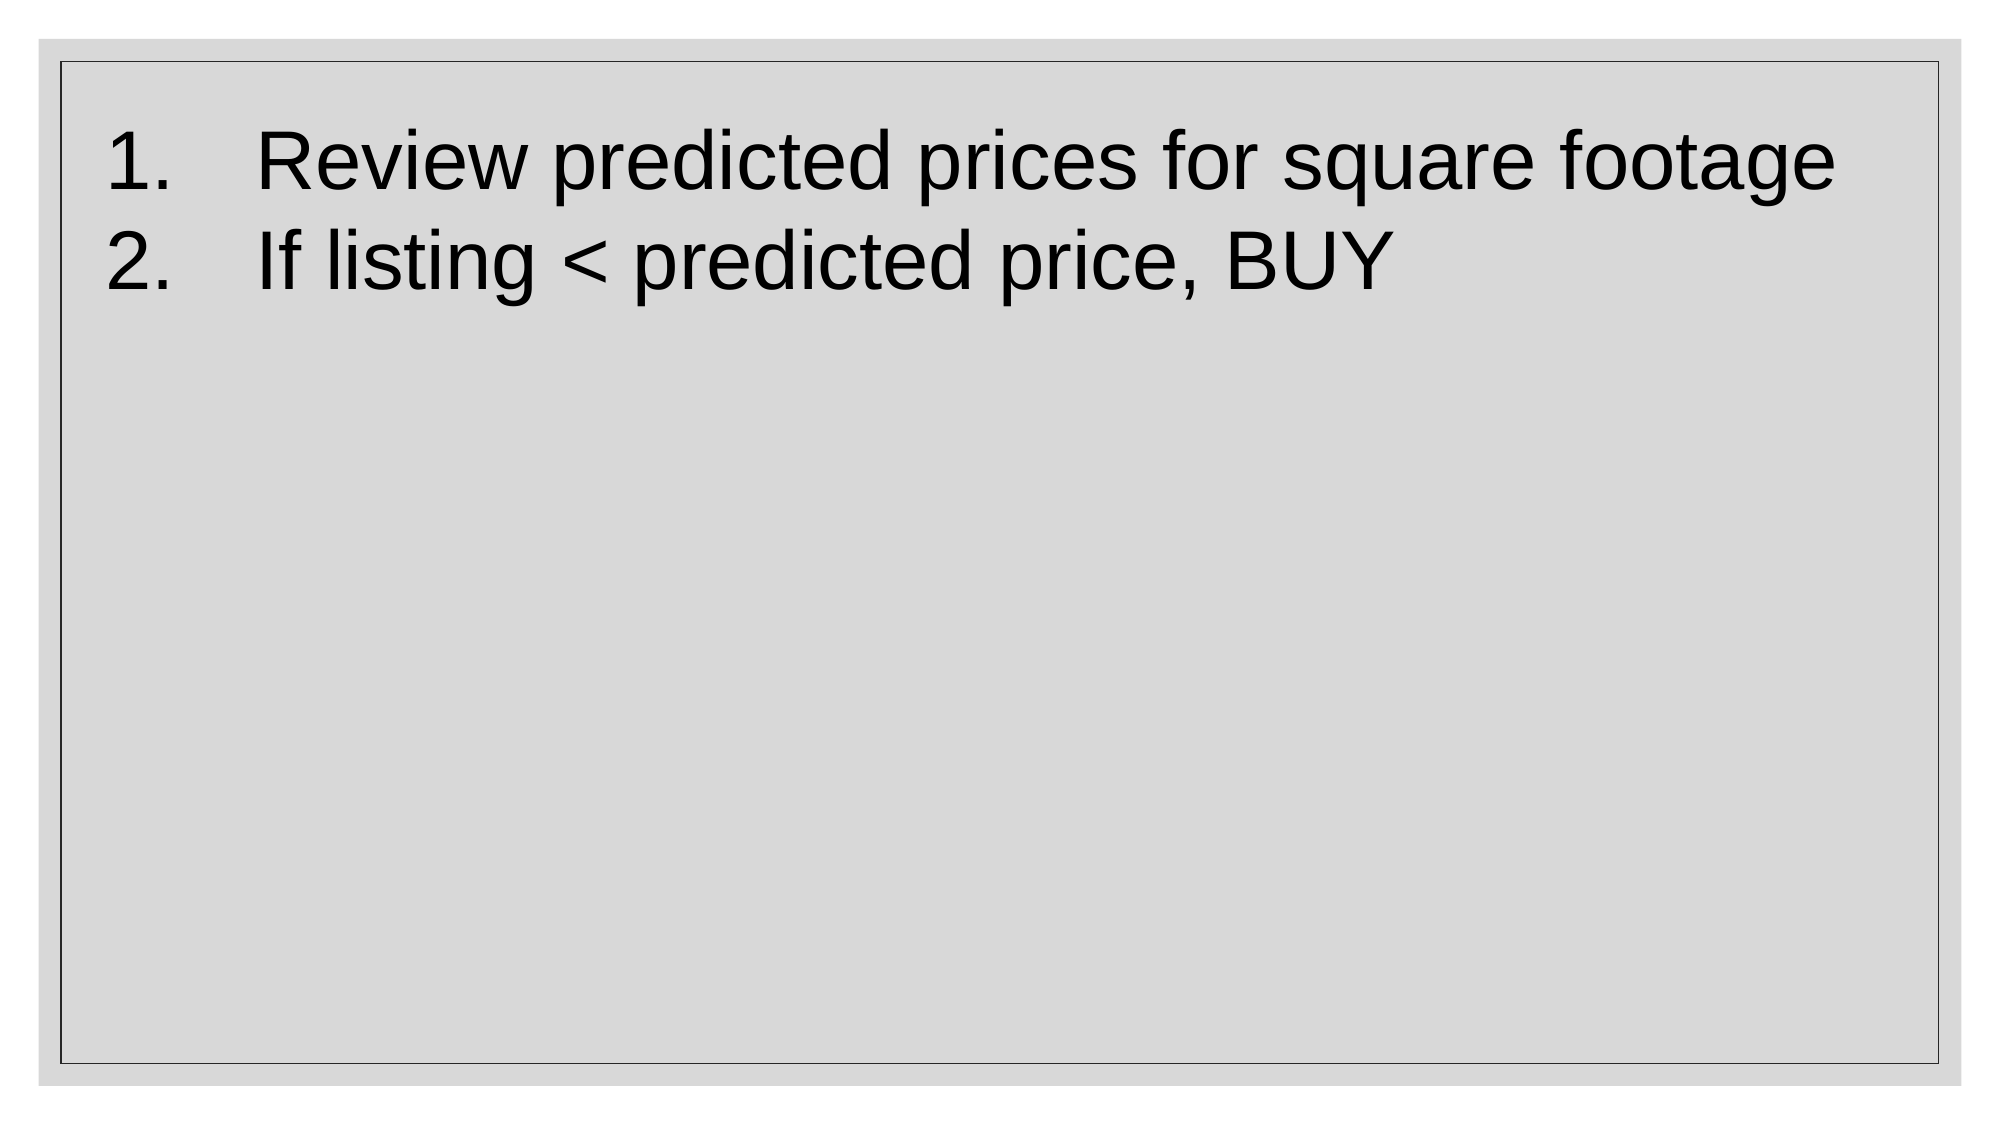

Review predicted prices for square footage
If listing < predicted price, BUY